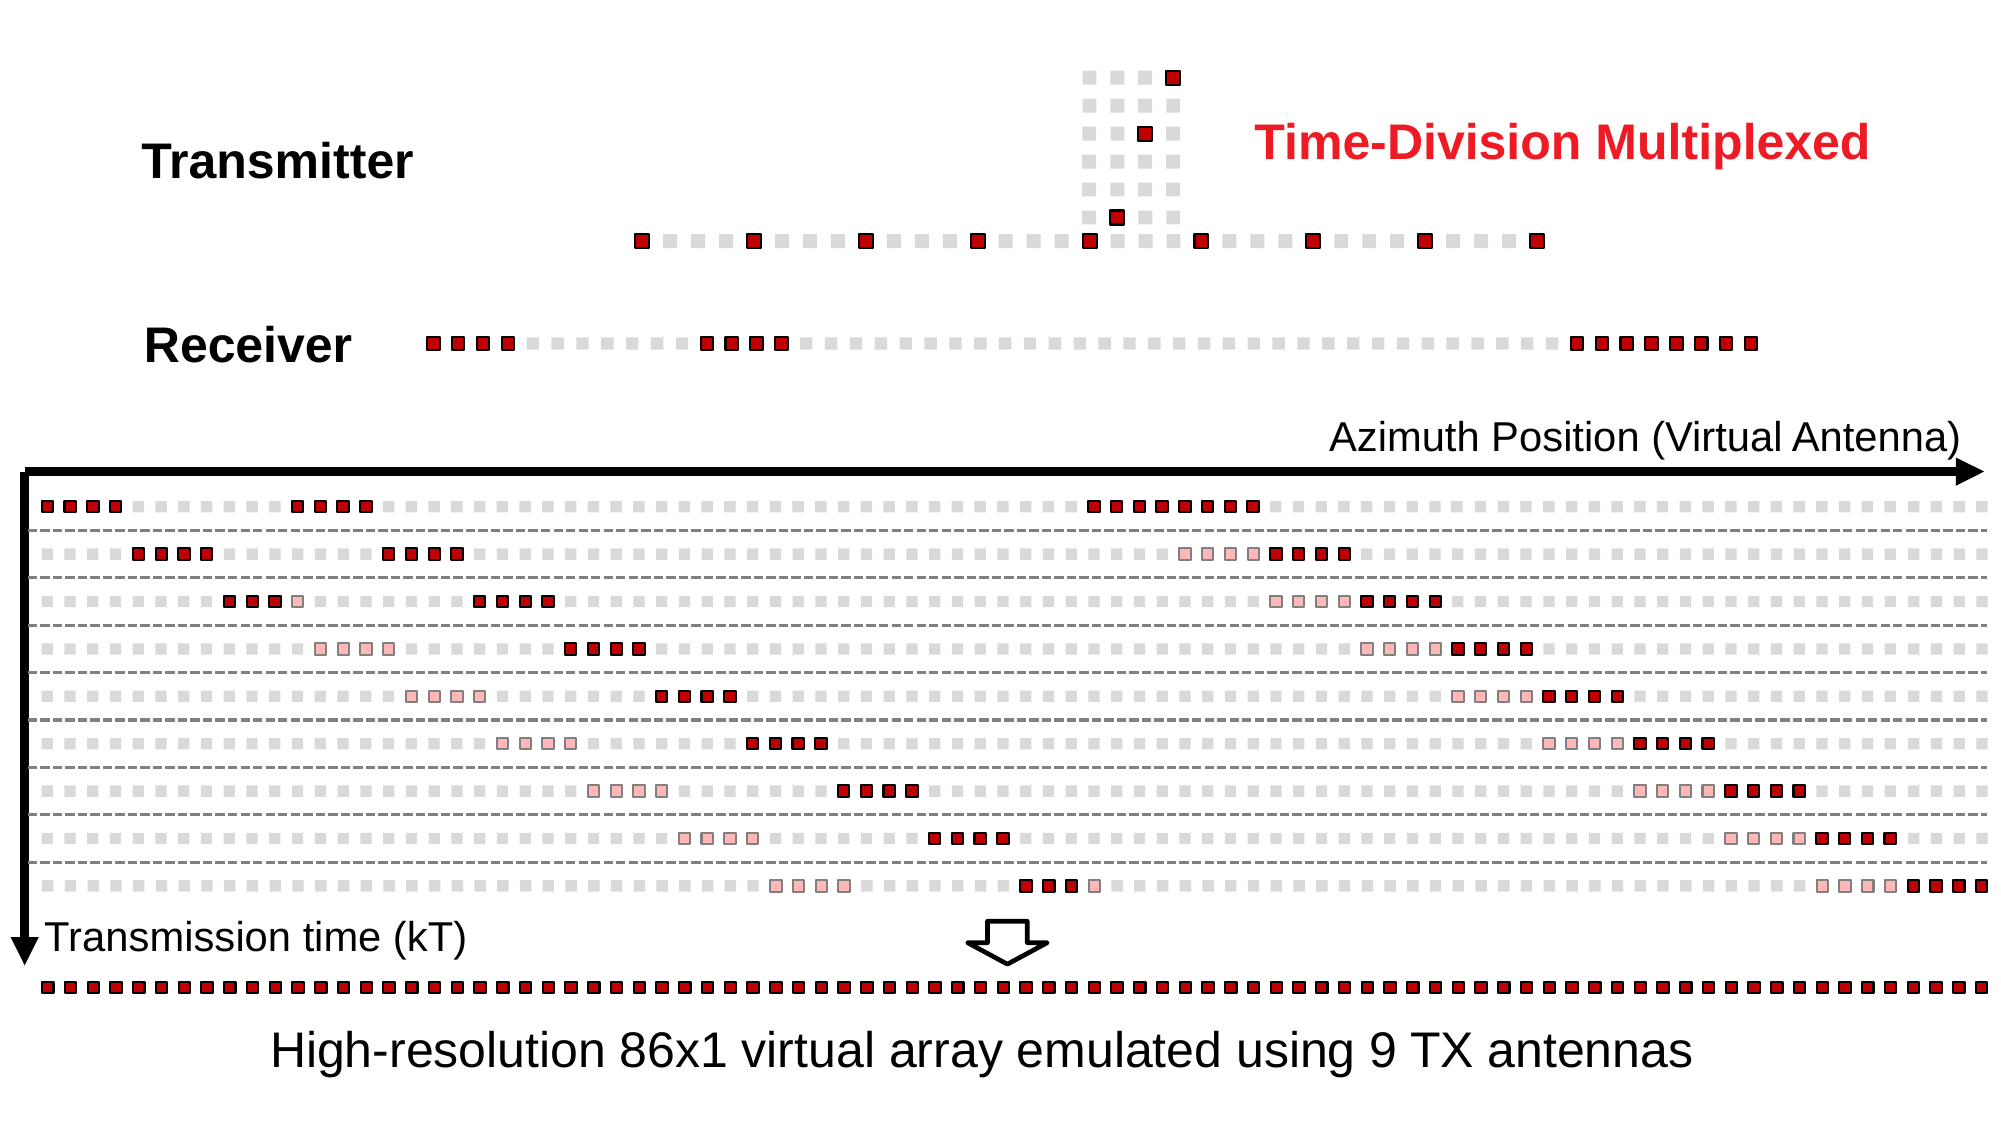

Time-Division Multiplexed
Transmitter

Receiver

Azimuth Position (Virtual Antenna)

Transmission time (kT)

High-resolution 86x1 virtual array emulated using 9 TX antennas